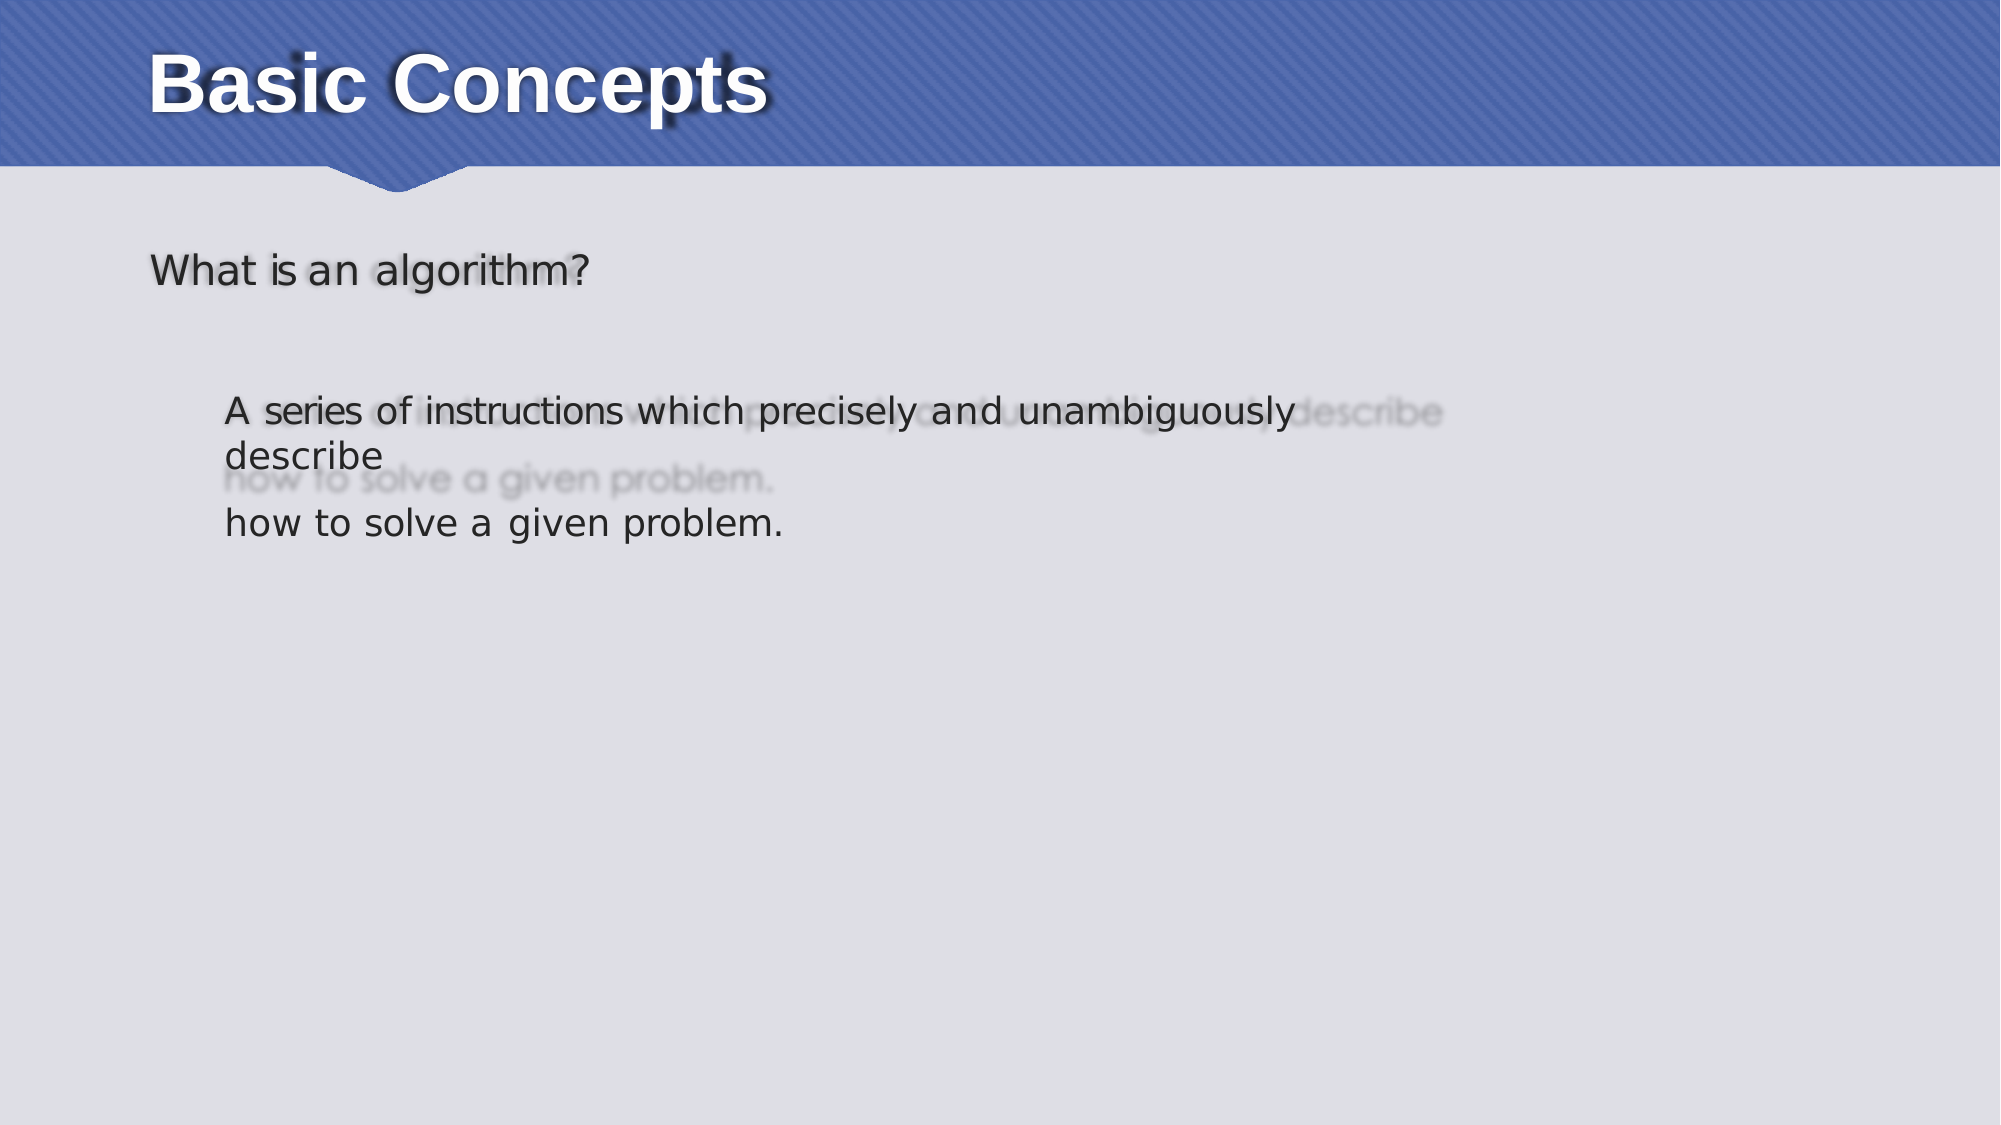

# Basic Concepts

What is an algorithm?

A series of instructions which precisely and unambiguously describe
how to solve a given problem.